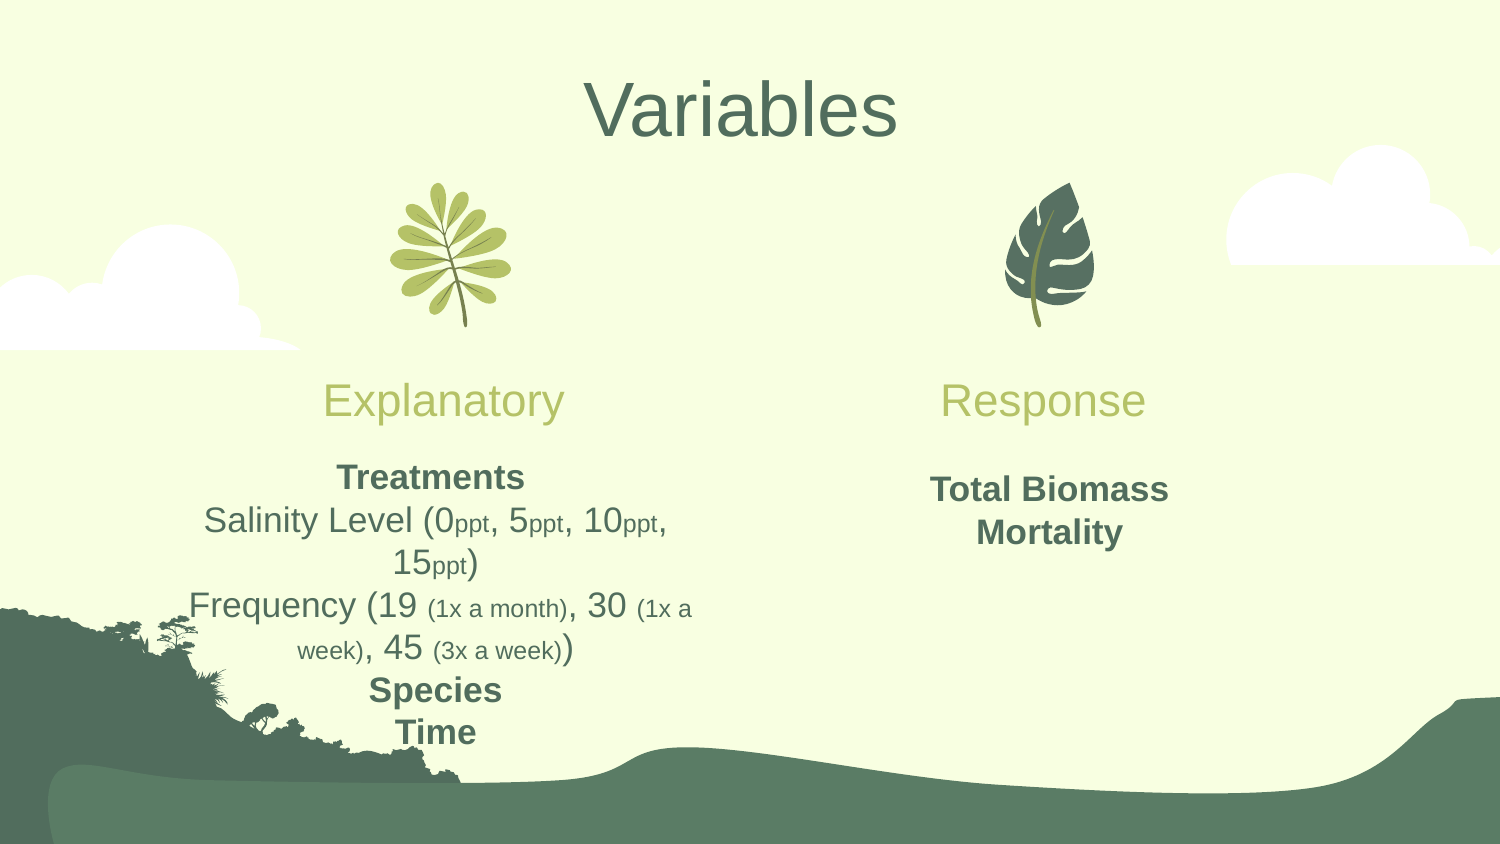

# Variables

Explanatory
Response
Treatments
Salinity Level (0ppt, 5ppt, 10ppt, 15ppt)
 Frequency (19 (1x a month), 30 (1x a week), 45 (3x a week))
Species
Time

Total Biomass
Mortality